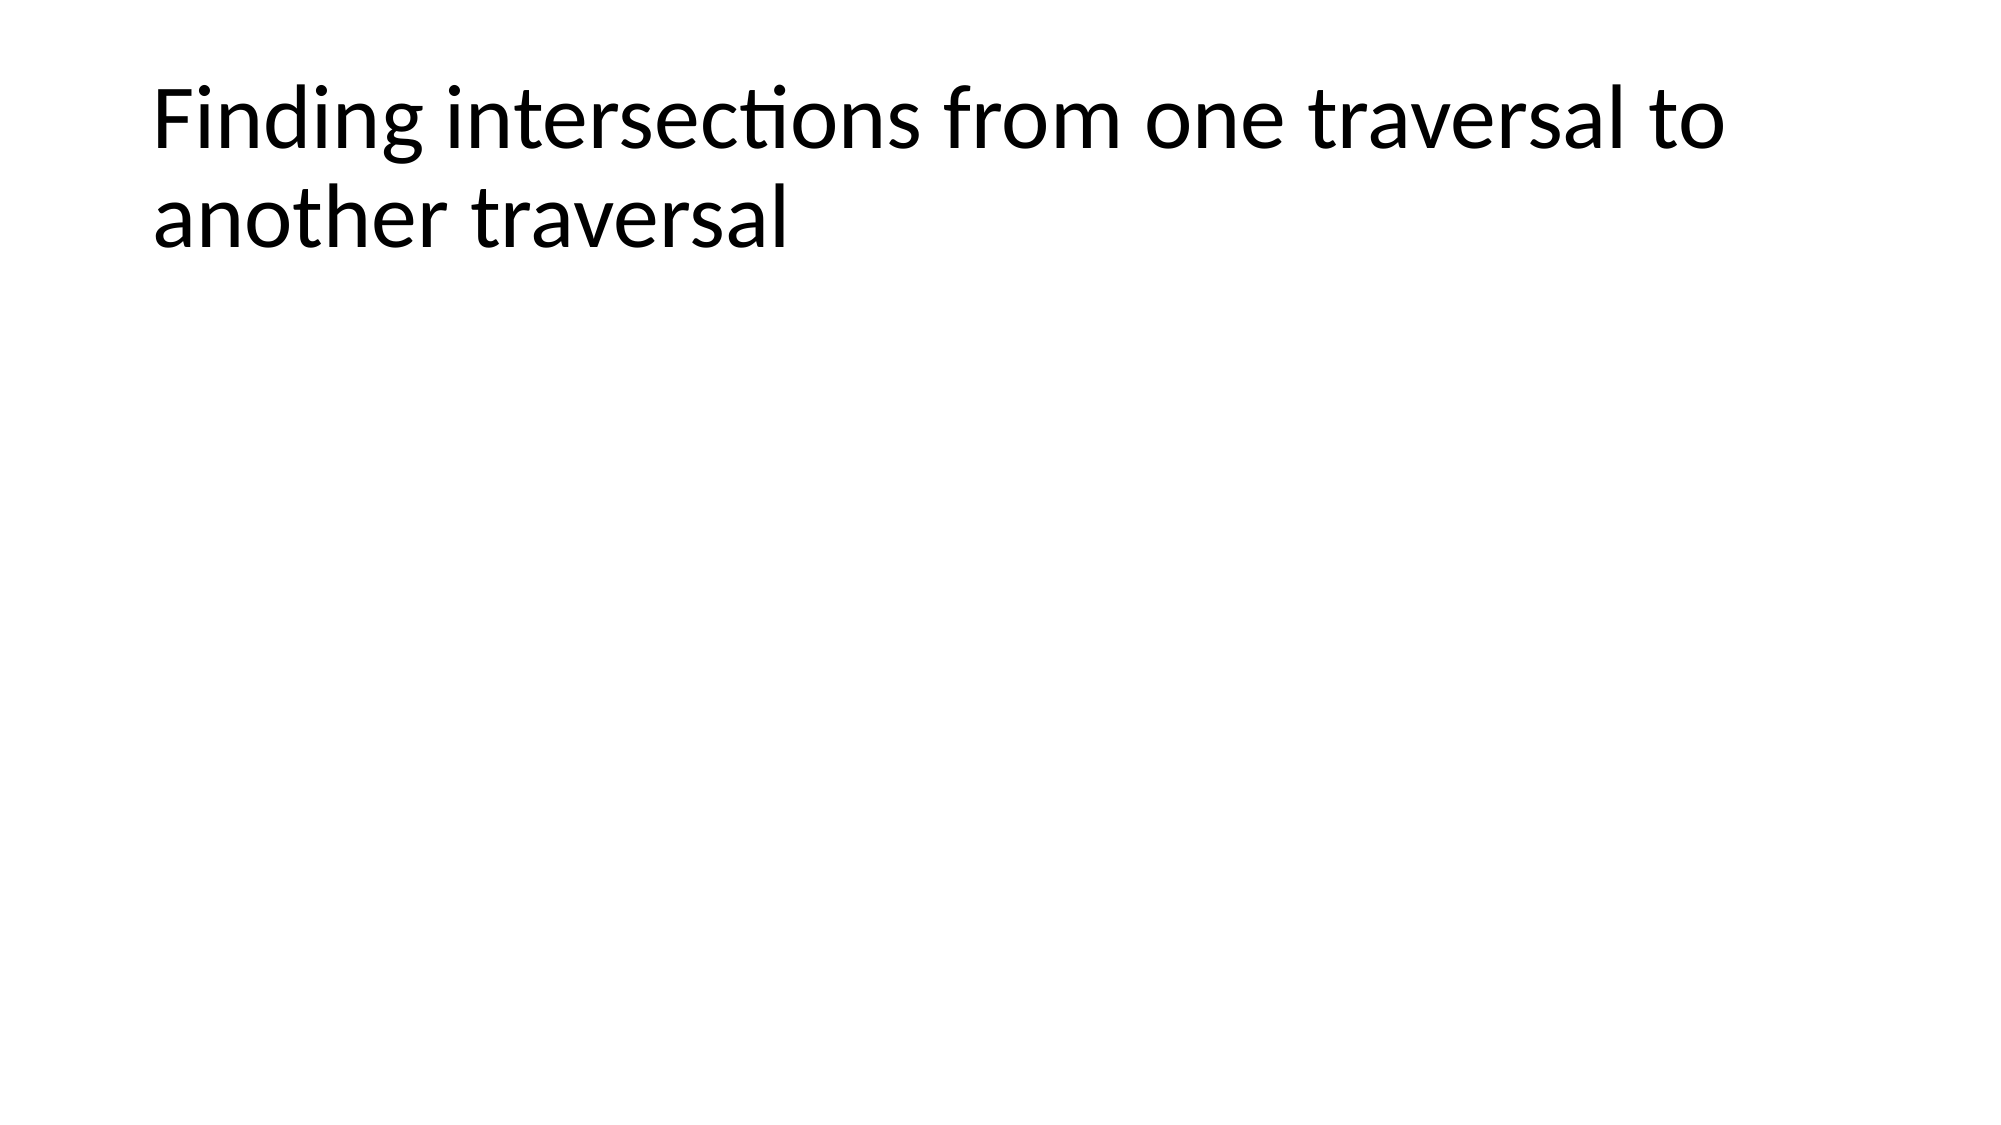

# Finding intersections from one traversal to another traversal